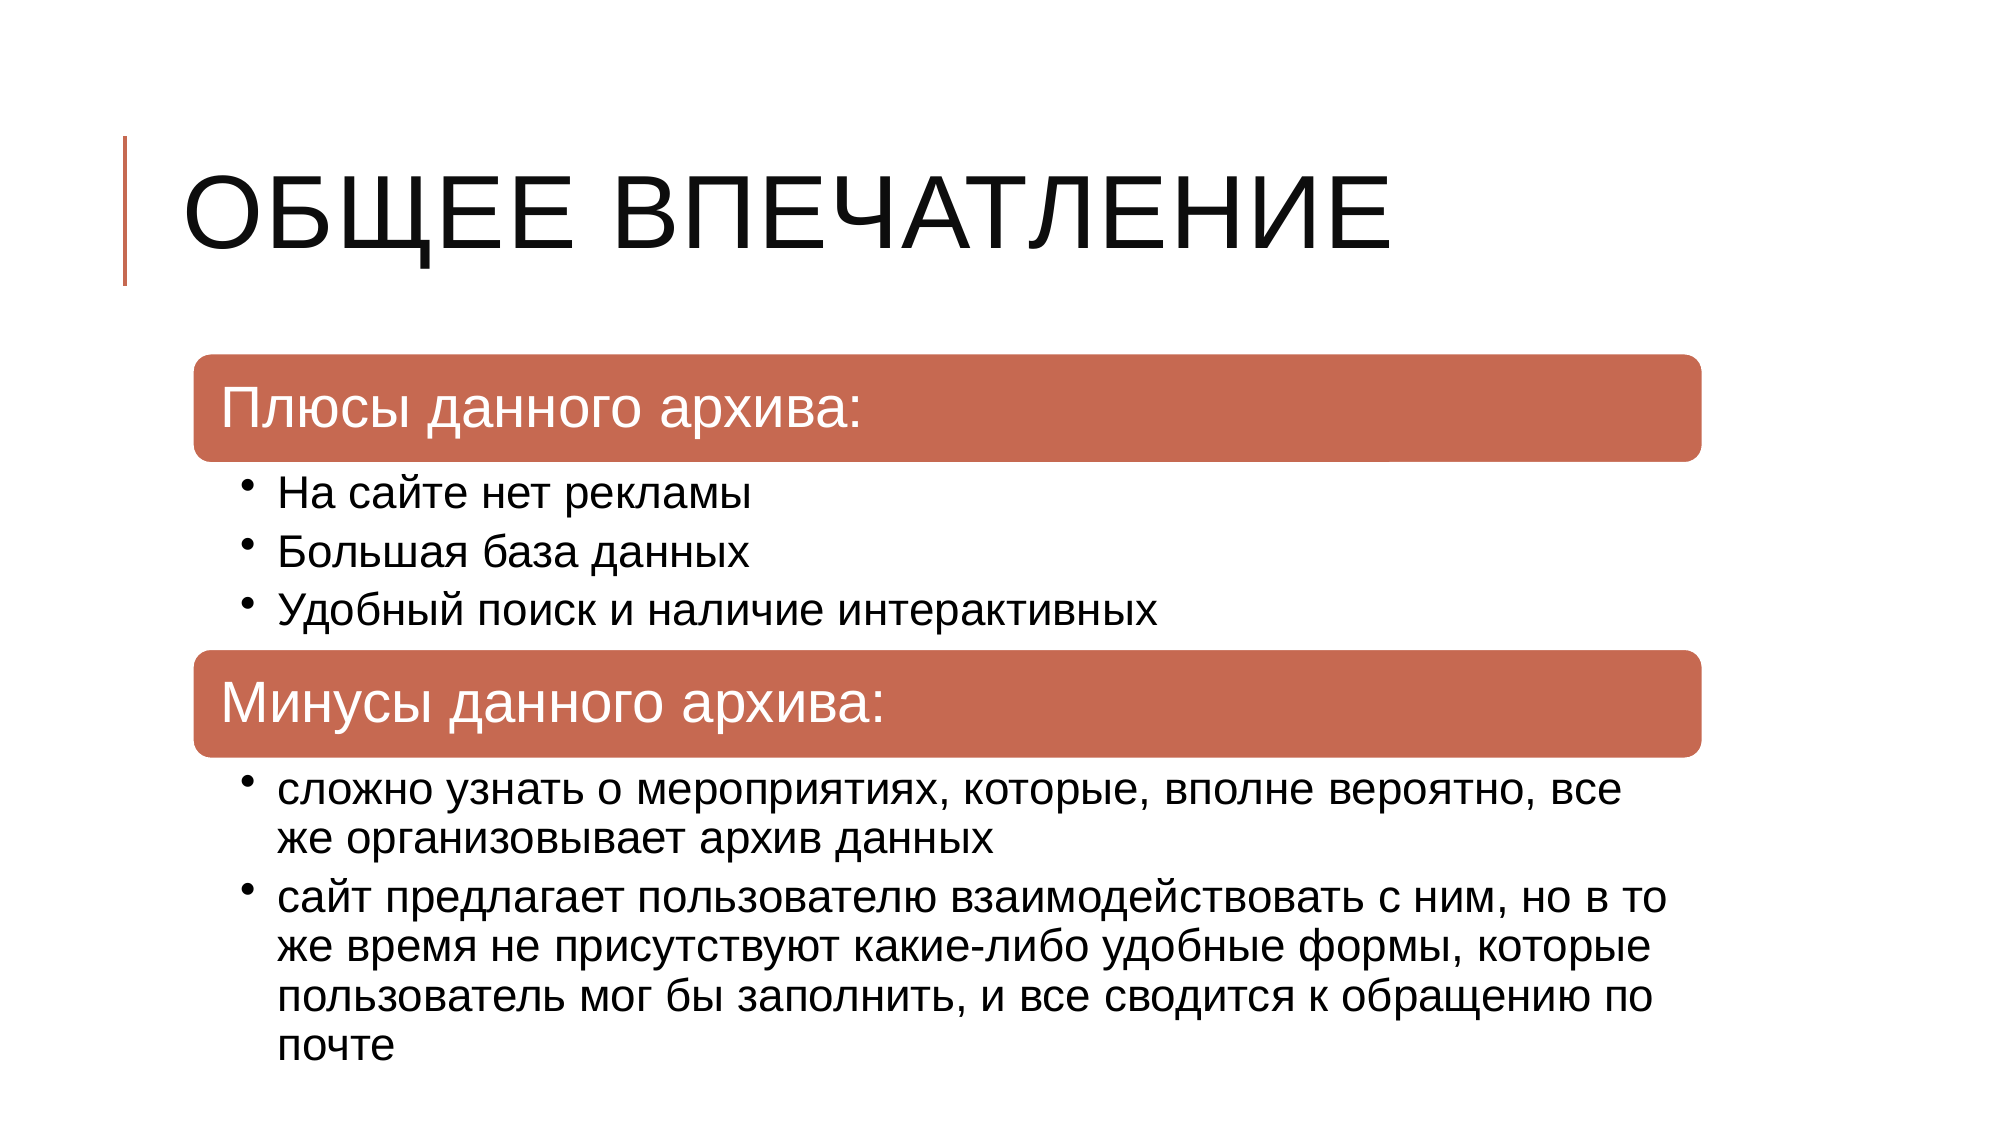

# Общее впечатление
Плюсы данного архива:
На сайте нет рекламы
Большая база данных
Удобный поиск и наличие интерактивных
Минусы данного архива:
сложно узнать о мероприятиях, которые, вполне вероятно, все же организовывает архив данных
сайт предлагает пользователю взаимодействовать с ним, но в то же время не присутствуют какие-либо удобные формы, которые пользователь мог бы заполнить, и все сводится к обращению по почте